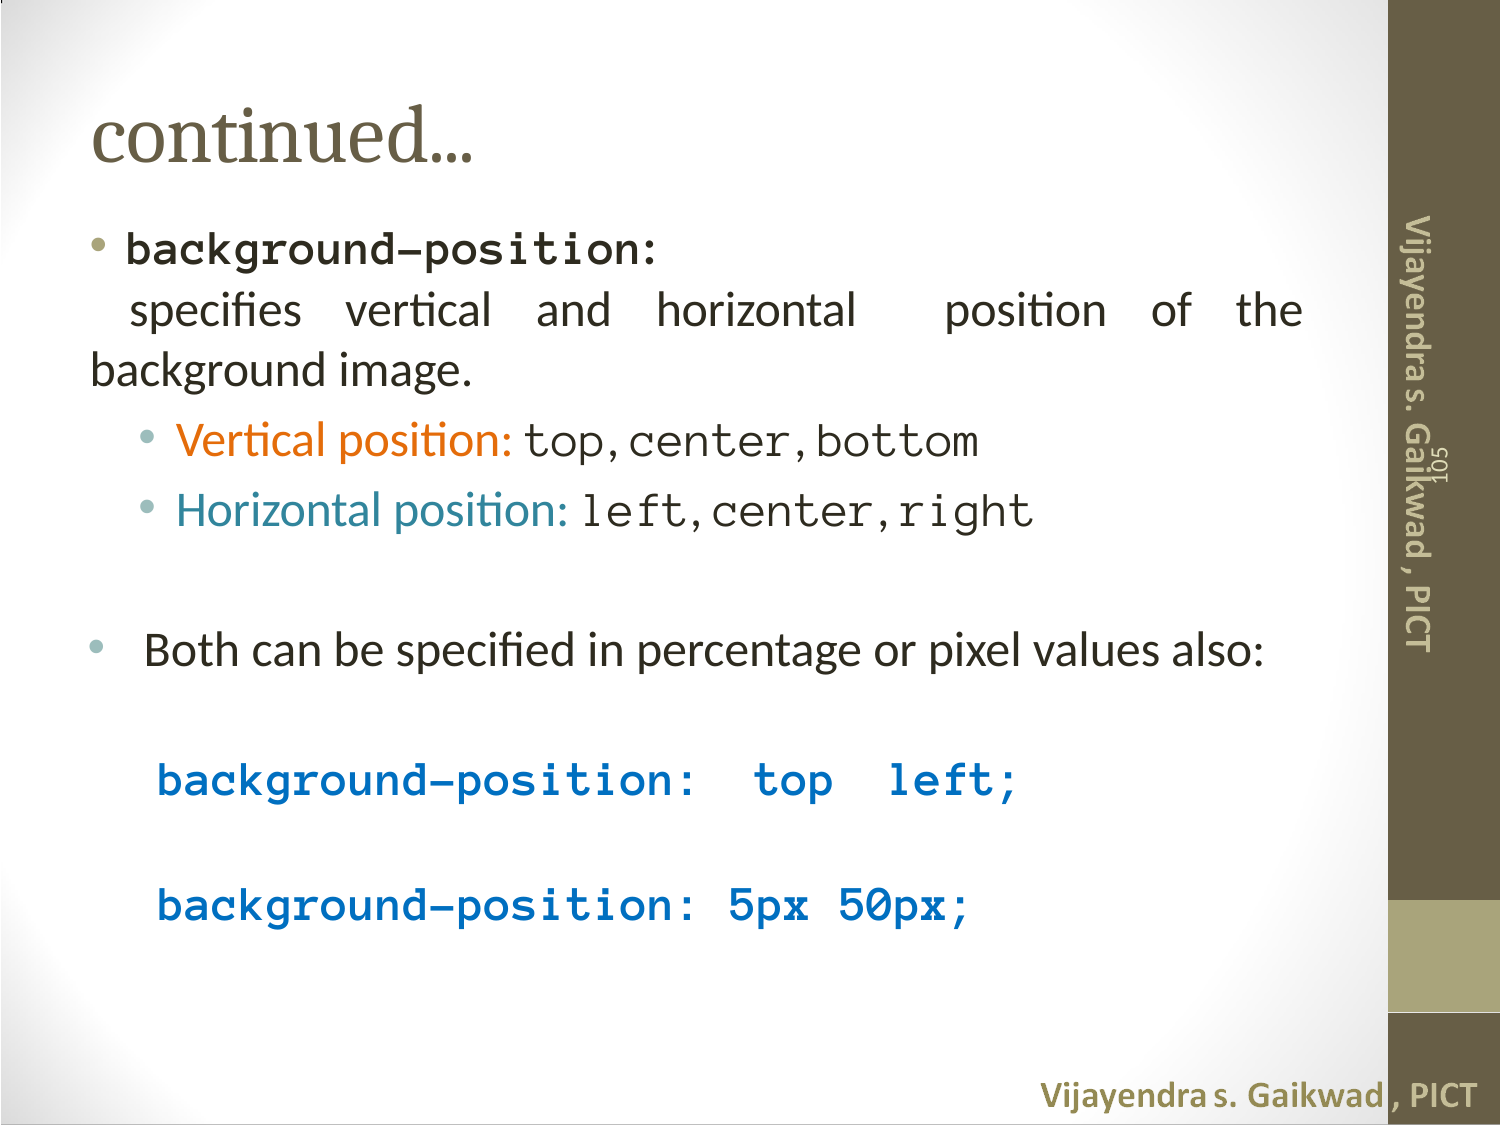

# continued...
background-position:
	specifies vertical and horizontal  position of the background image.
Vertical position: top, center, bottom
Horizontal position: left, center, right

Both can be specified in percentage or pixel values also:
background-position: top left;  background-position: 5px 50px;
105